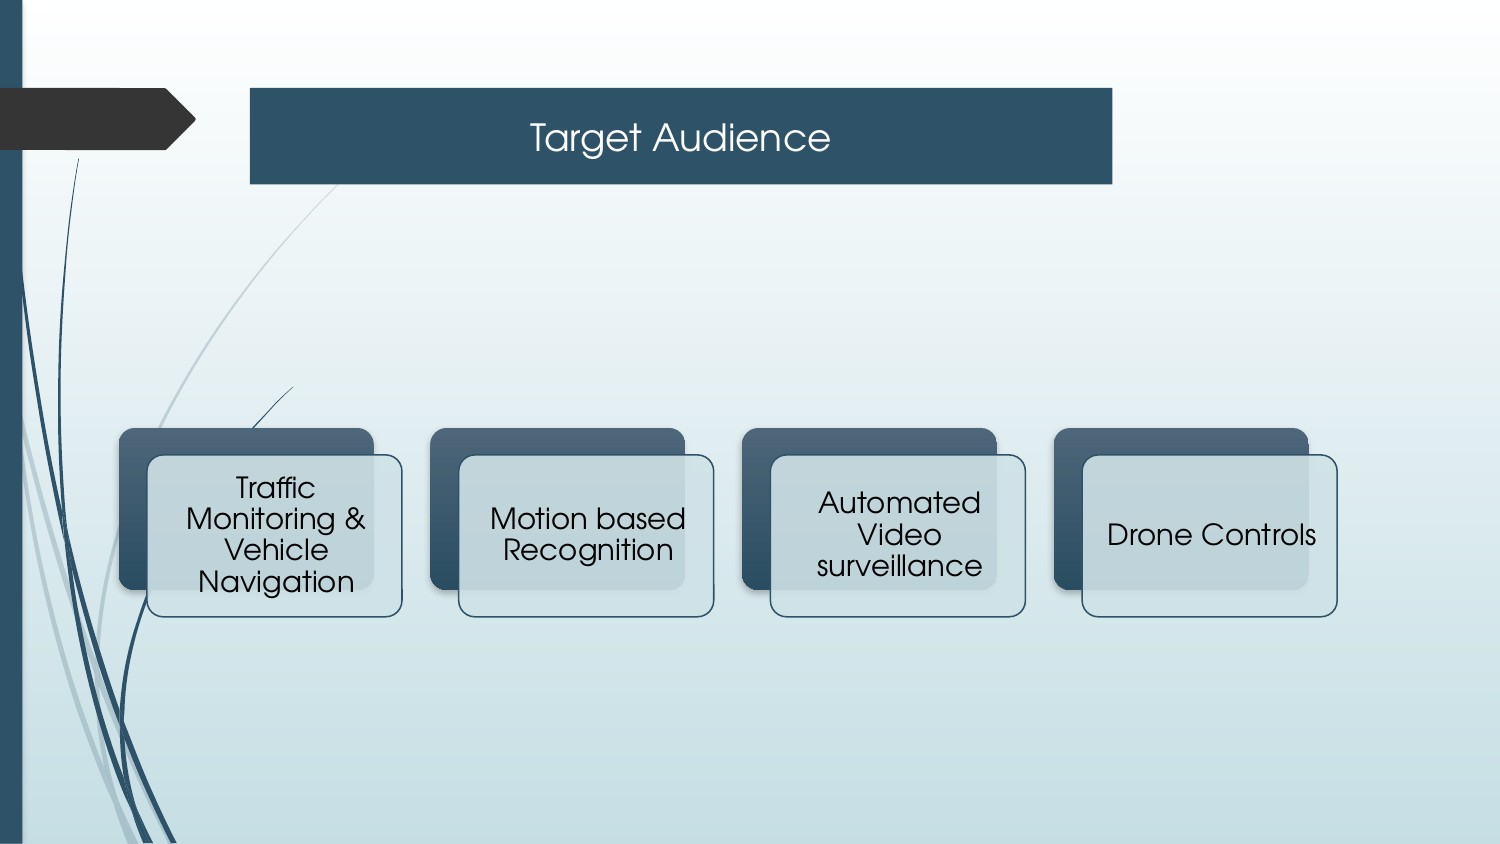

Target Audience
Traffic Monitoring & Vehicle Navigation
Motion based Recognition
Automated Video surveillance
Drone Controls